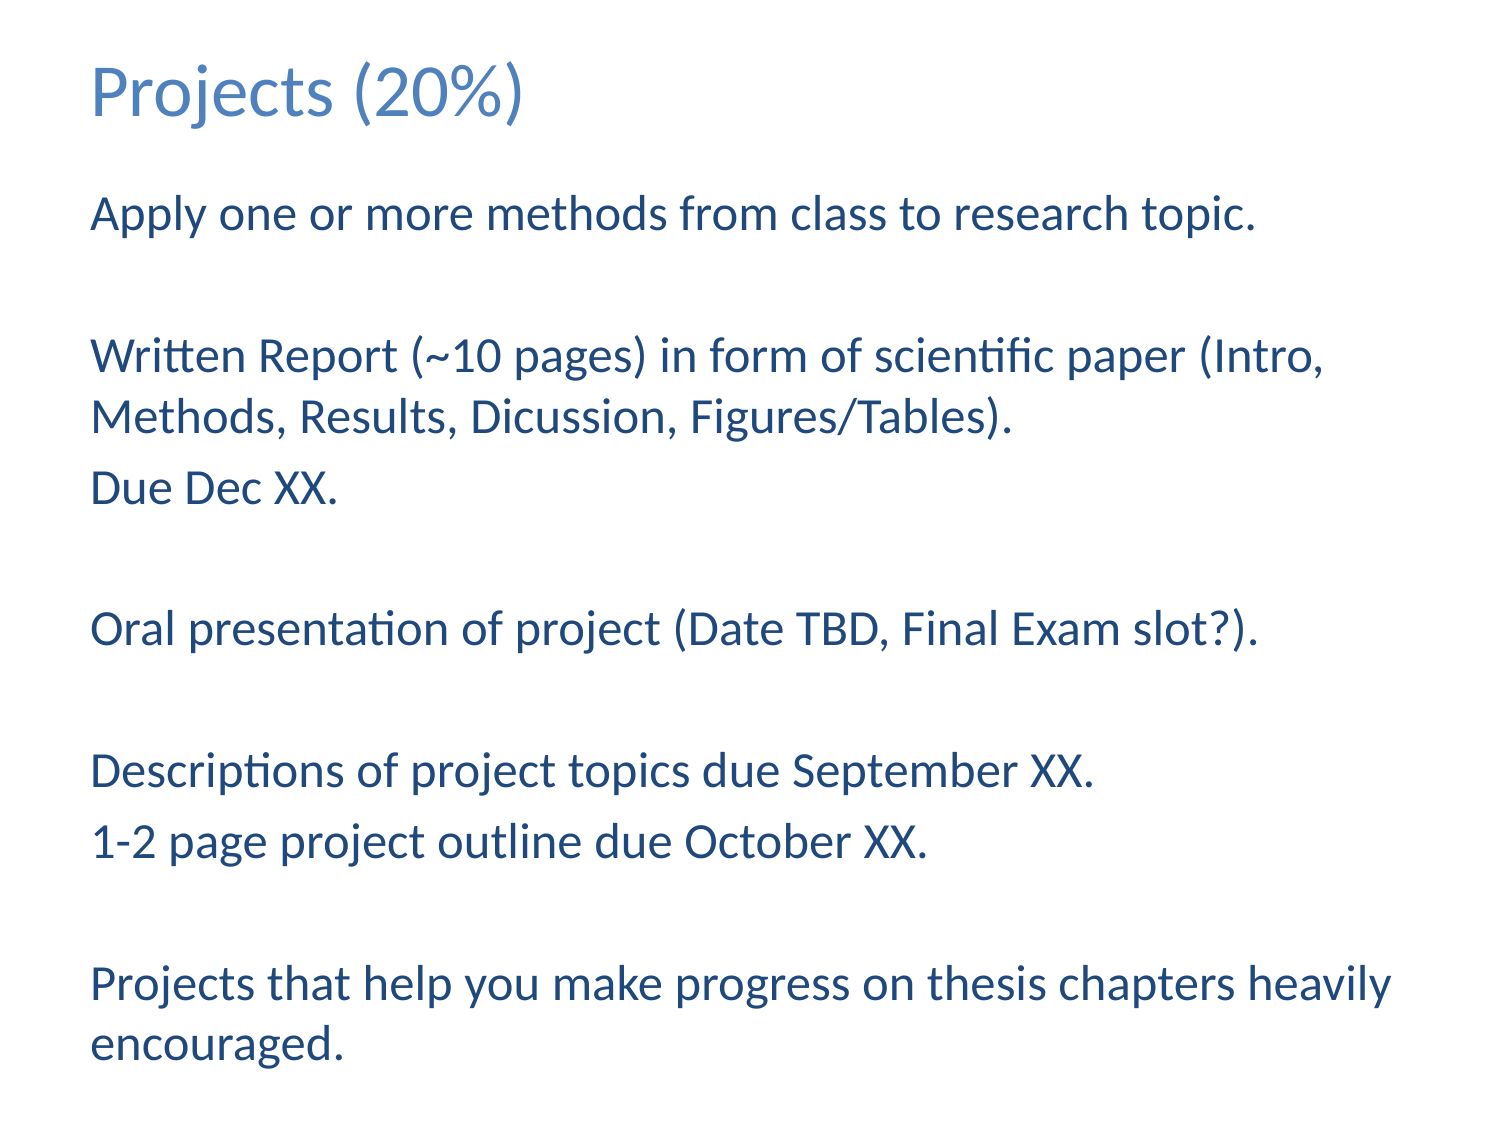

# Projects (20%)
Apply one or more methods from class to research topic.

Written Report (~10 pages) in form of scientific paper (Intro, Methods, Results, Dicussion, Figures/Tables).
Due Dec XX.

Oral presentation of project (Date TBD, Final Exam slot?).

Descriptions of project topics due September XX.
1-2 page project outline due October XX.

Projects that help you make progress on thesis chapters heavily encouraged.